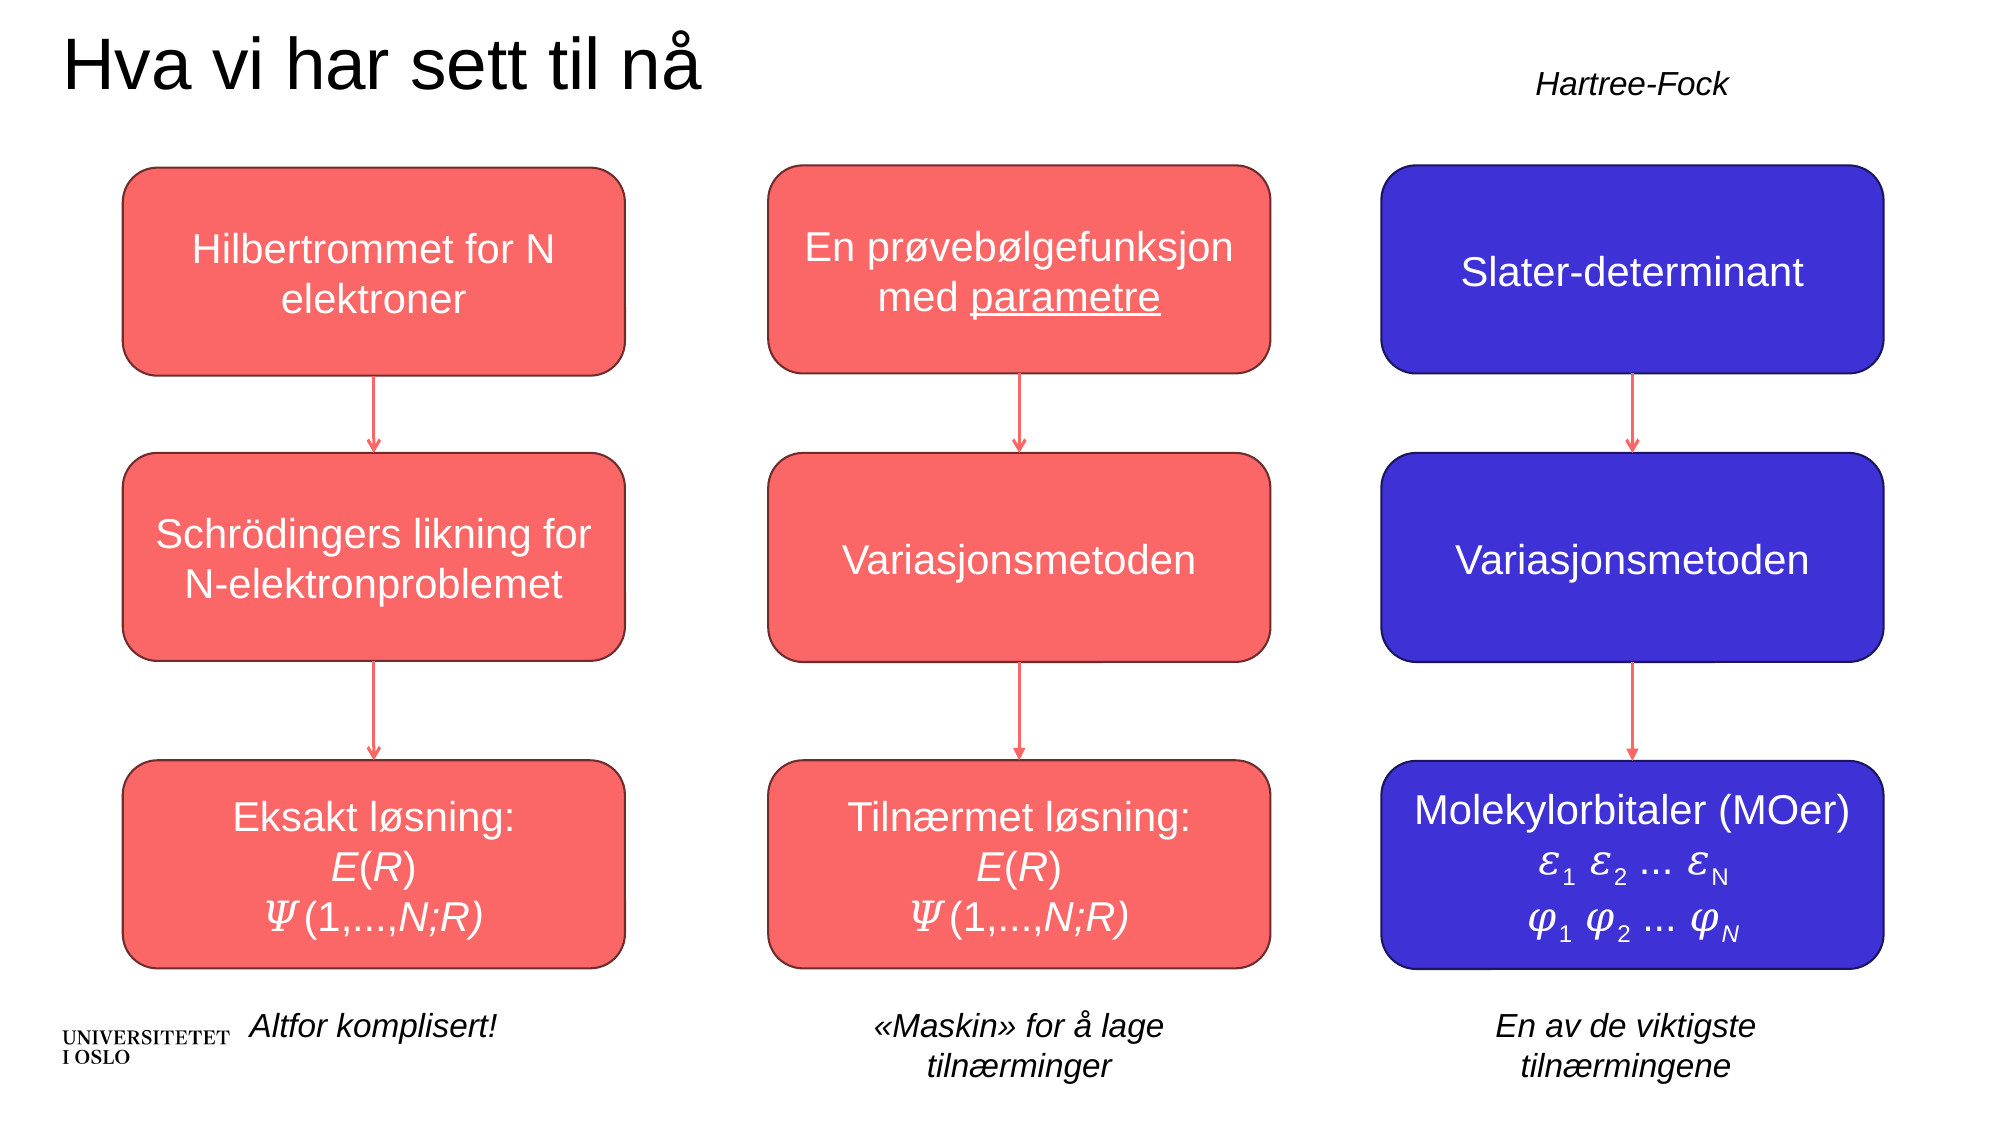

# Hva vi har sett til nå
Hartree-Fock
En prøvebølgefunksjon med parametre
Slater-determinant
Hilbertrommet for N elektroner
Schrödingers likning for N-elektronproblemet
Variasjonsmetoden
Variasjonsmetoden
Eksakt løsning:
E(R)
𝛹(1,...,N;R)
Tilnærmet løsning:
E(R)
𝛹(1,...,N;R)
Molekylorbitaler (MOer)
𝜀1 𝜀2 ... 𝜀N
𝜑1 𝜑2 ... 𝜑N
En av de viktigste tilnærmingene
Altfor komplisert!
«Maskin» for å lage tilnærminger